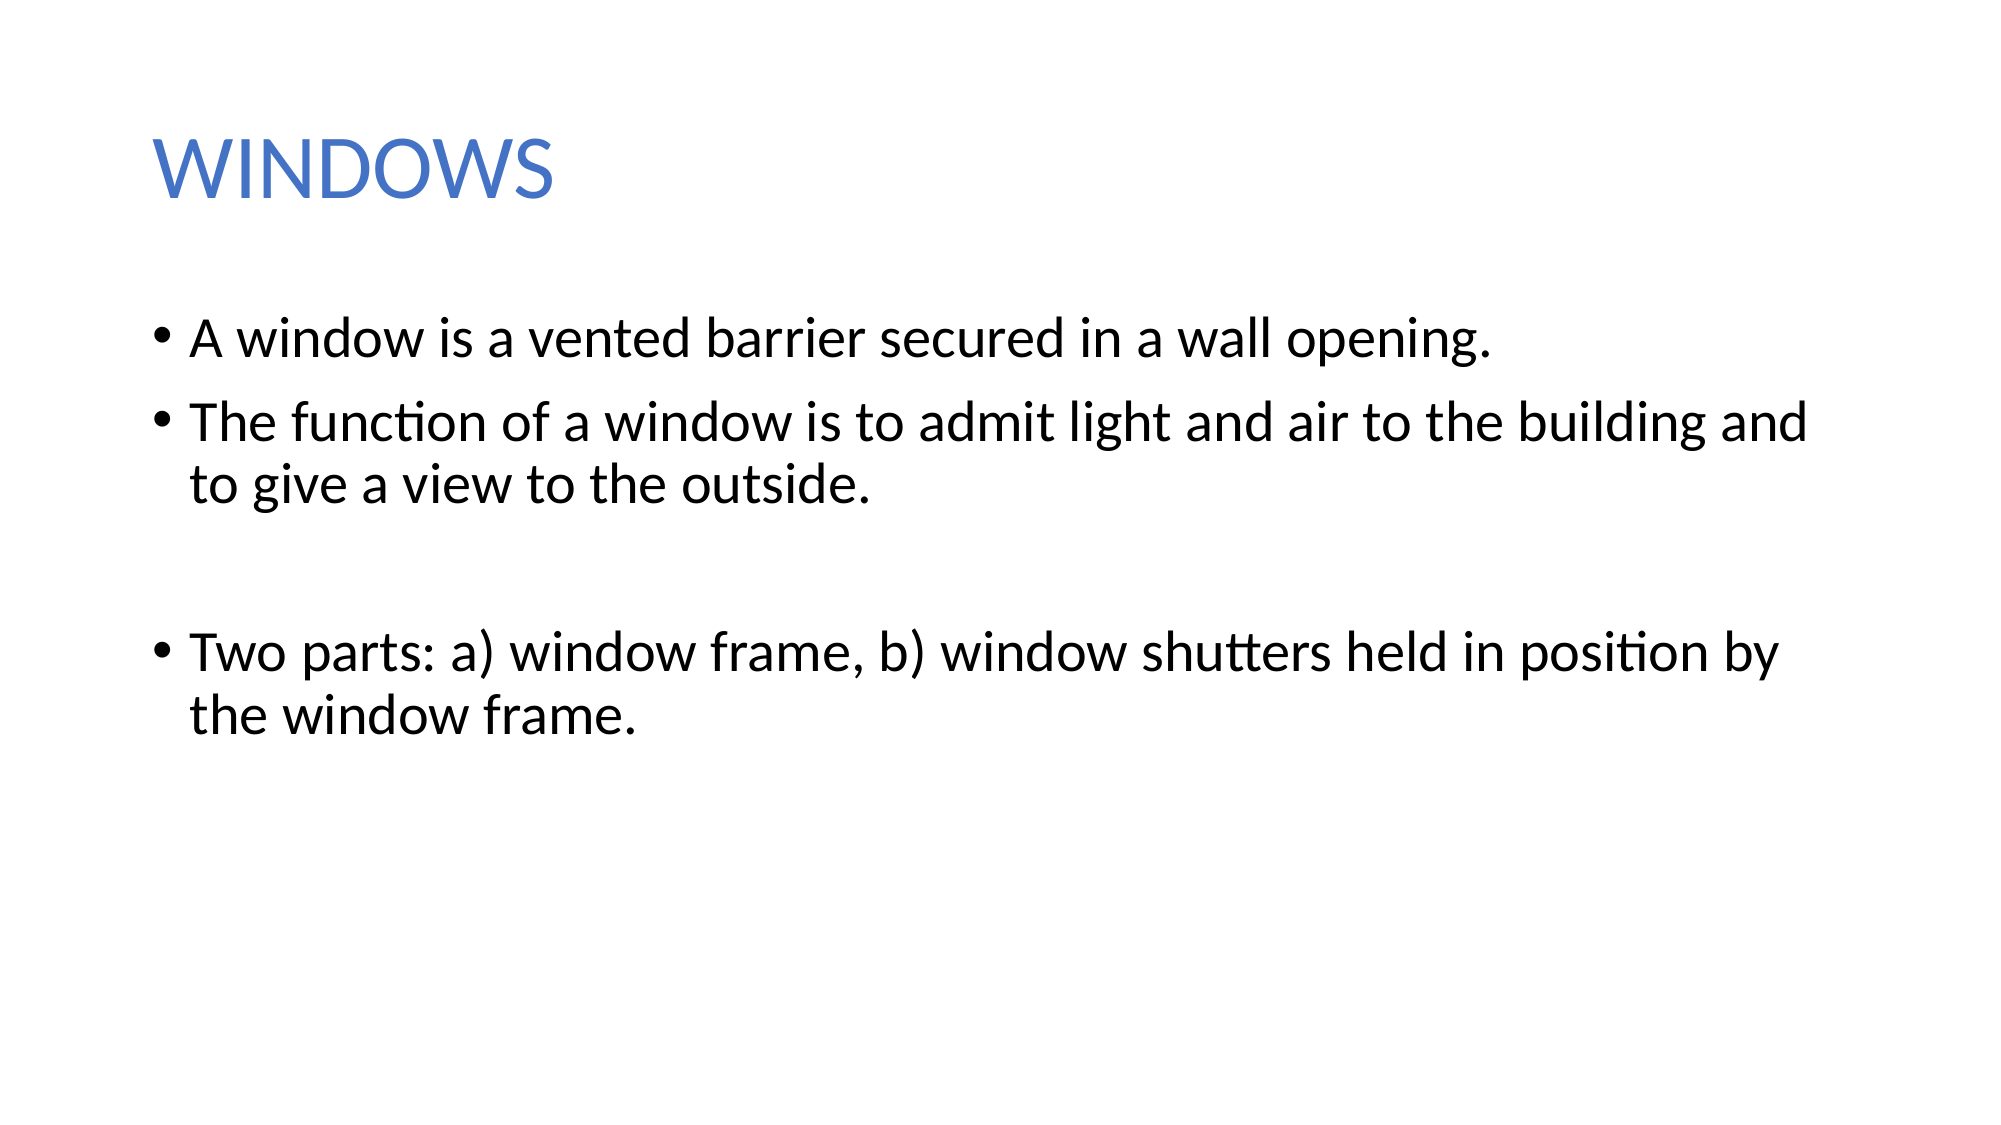

# WINDOWS
A window is a vented barrier secured in a wall opening.
The function of a window is to admit light and air to the building and to give a view to the outside.

Two parts: a) window frame, b) window shutters held in position by the window frame.